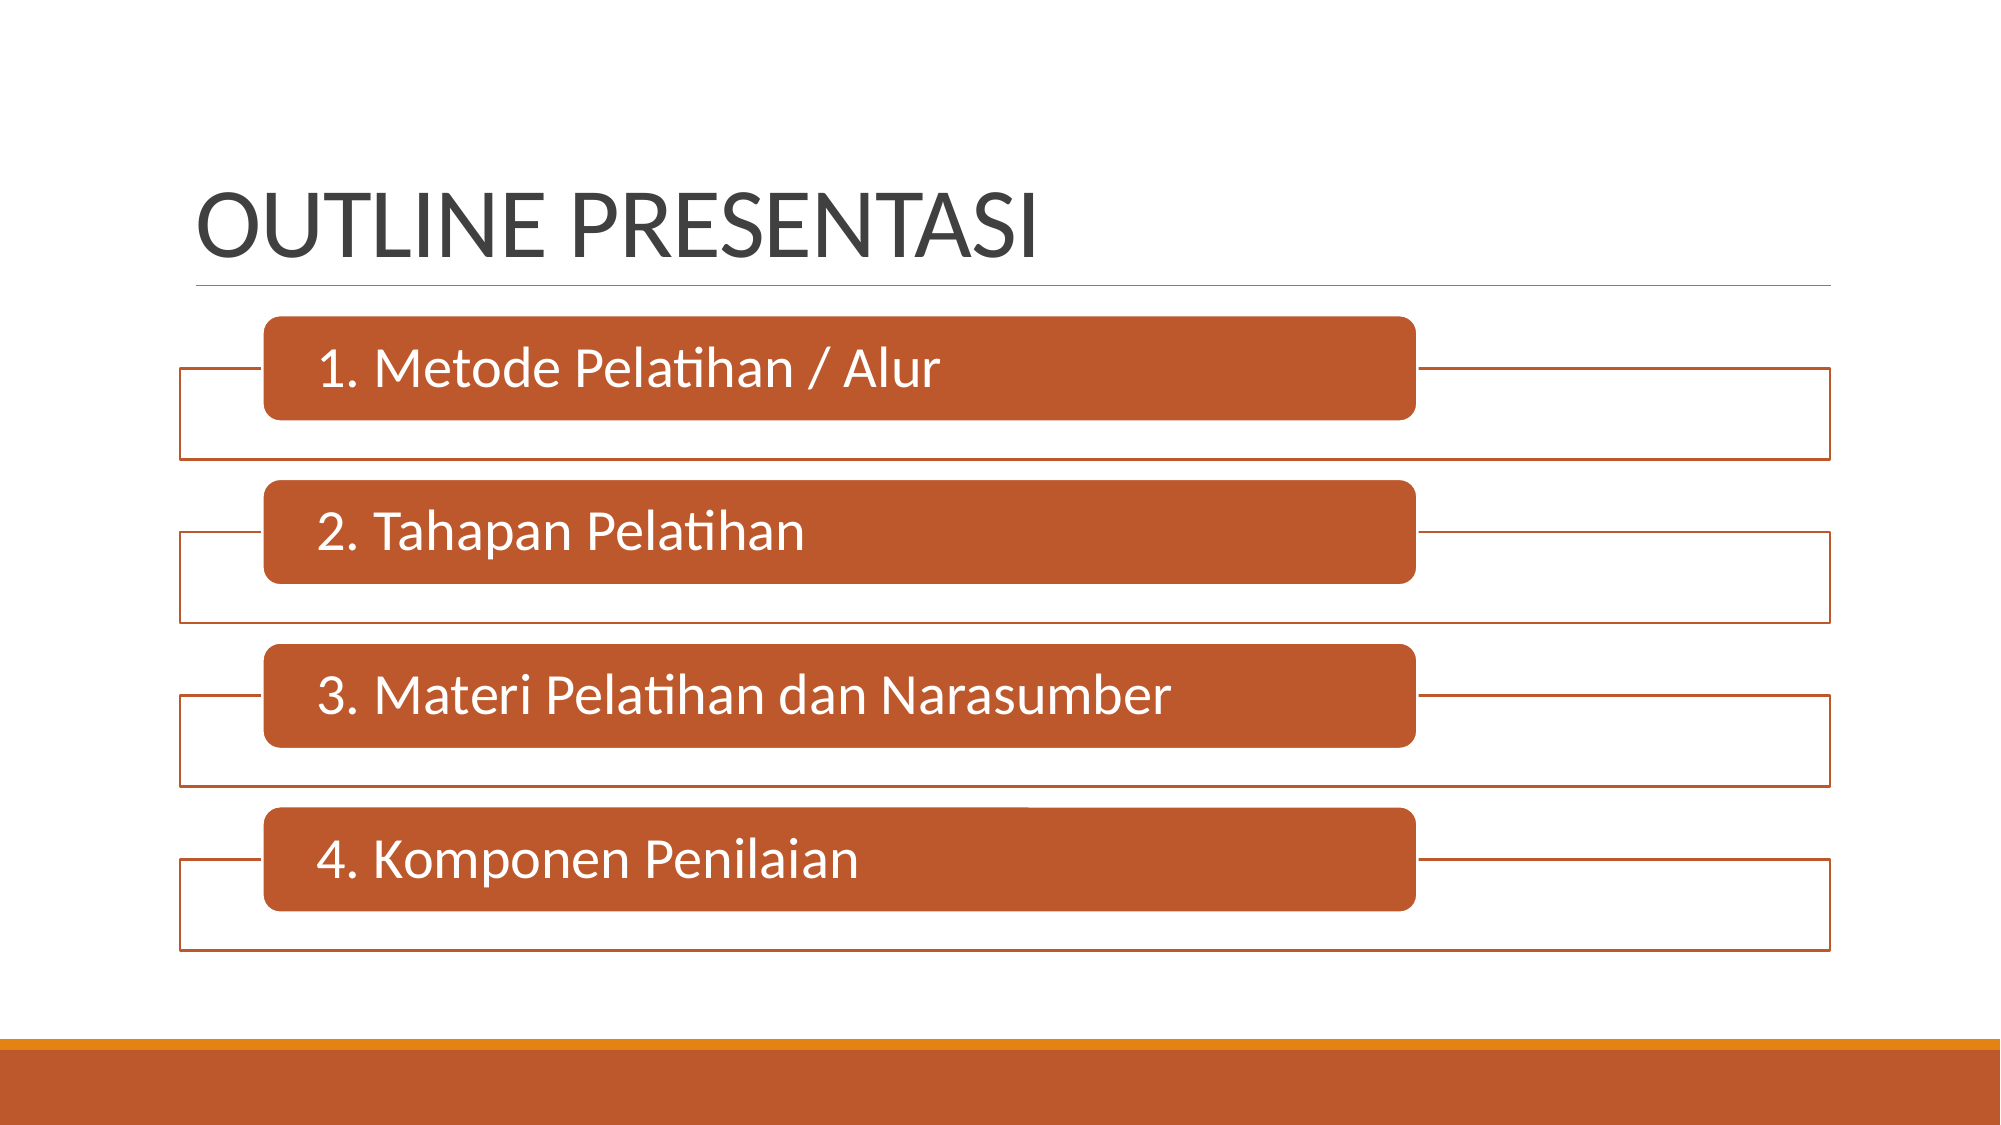

# OUTLINE PRESENTASI
1. Metode Pelatihan / Alur
2. Tahapan Pelatihan
3. Materi Pelatihan dan Narasumber
4. Komponen Penilaian